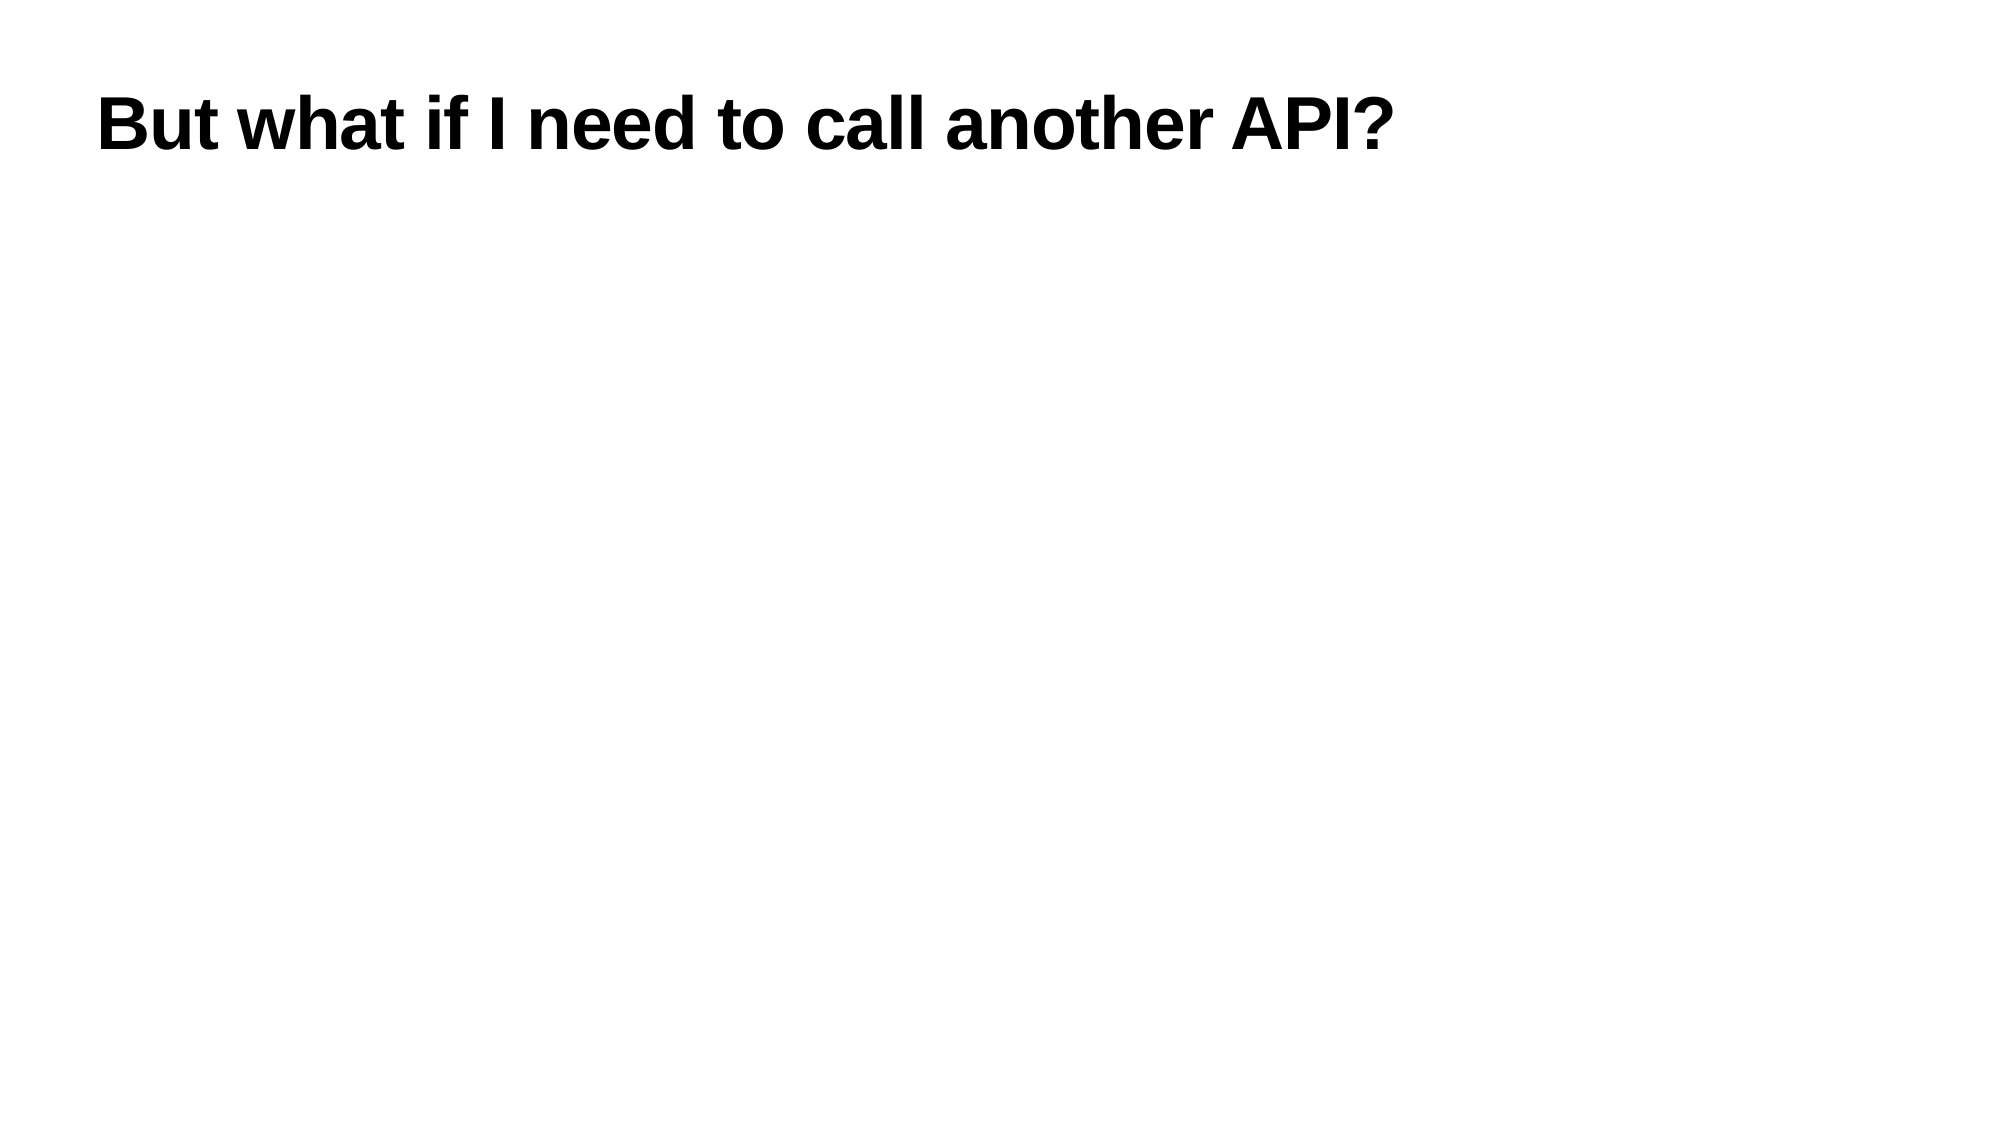

# But what if I need to call another API?

19